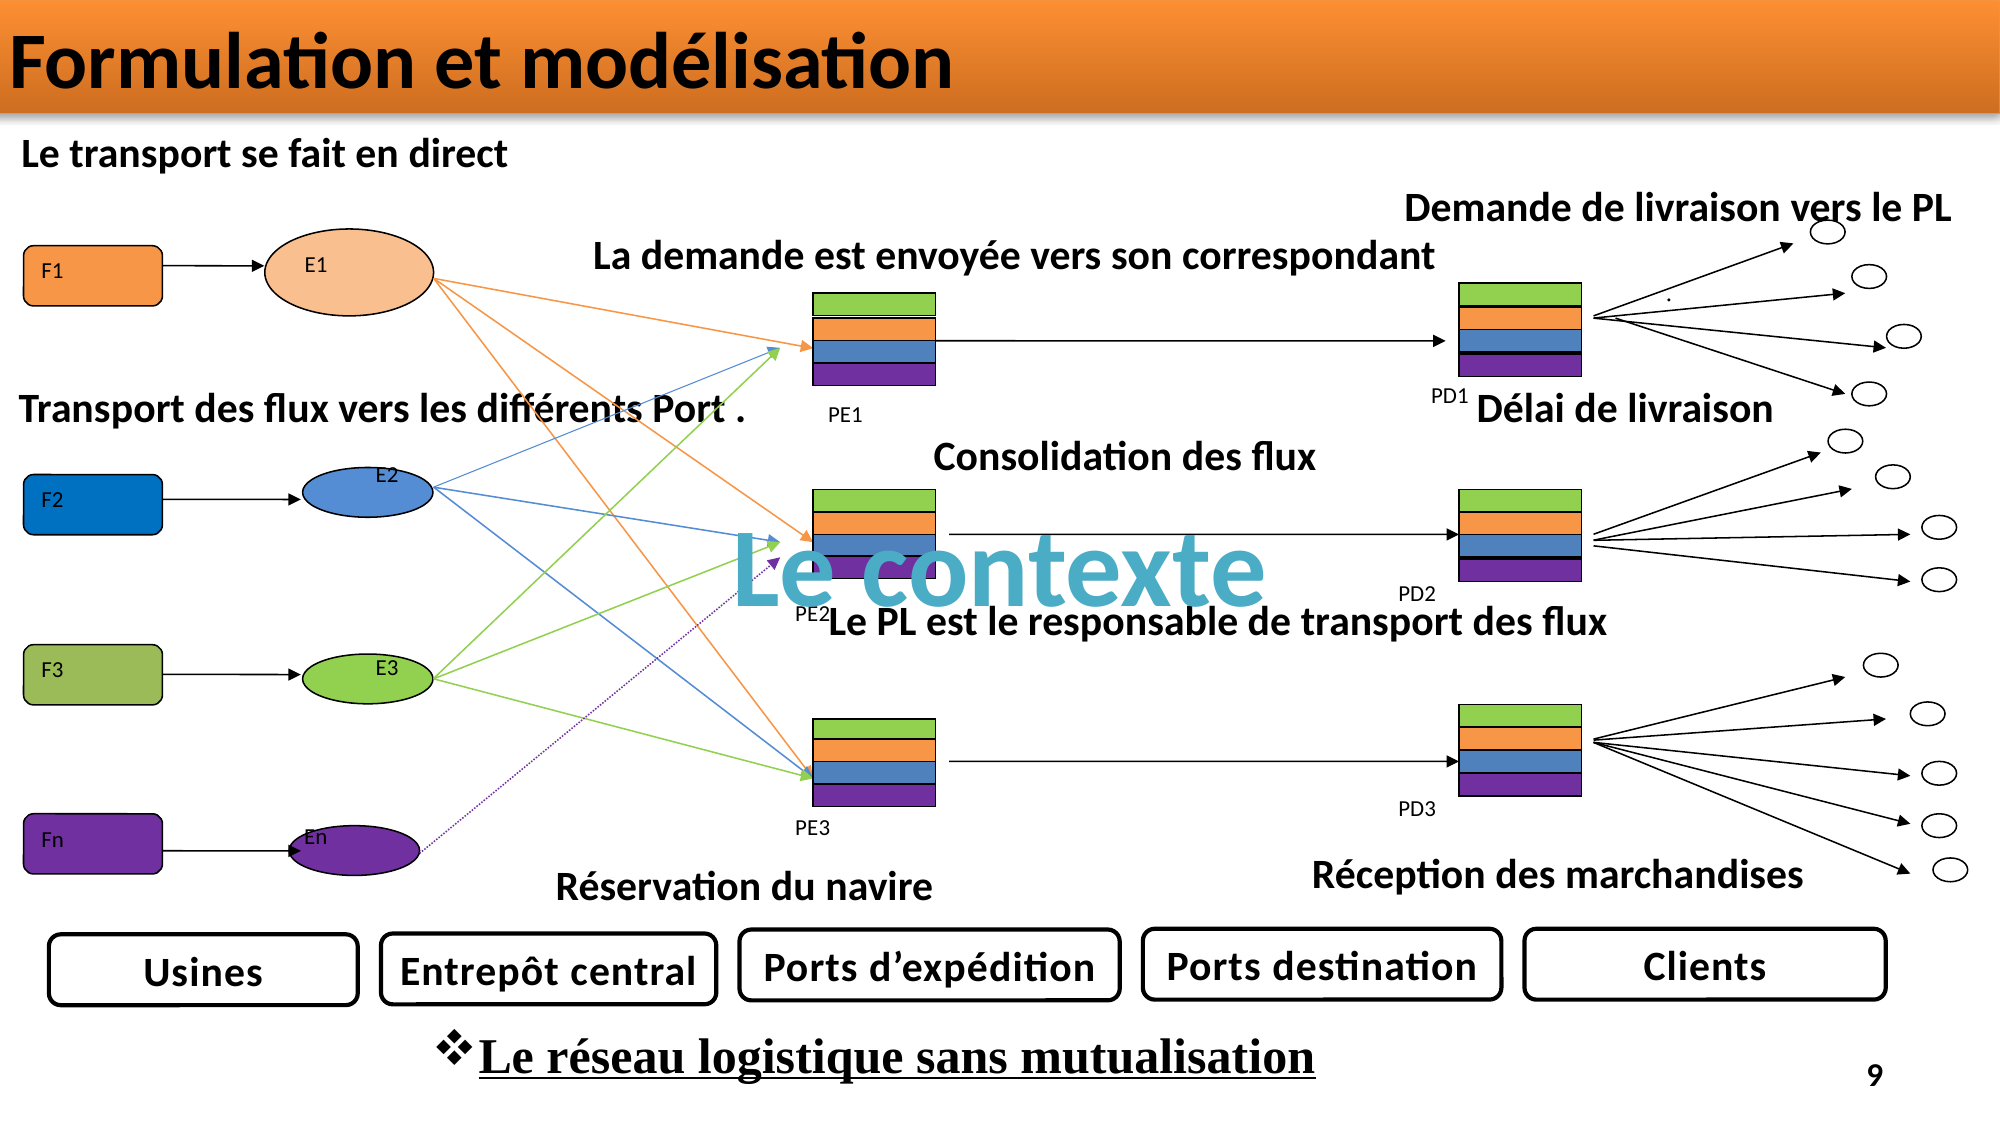

# Formulation et modélisation
Le transport se fait en direct
Demande de livraison vers le PL

E1

F1

PE1

E2

F2

PE2
F3
E3

PE3
Fn
En

PD1
PD2
PD3
La demande est envoyée vers son correspondant
.

Transport des flux vers les différents Port .
Délai de livraison
Consolidation des flux
Le contexte
Le PL est le responsable de transport des flux
Réception des marchandises
Réservation du navire
Ports destination
Clients
Ports d’expédition
Entrepôt central
Usines
Le réseau logistique sans mutualisation

9